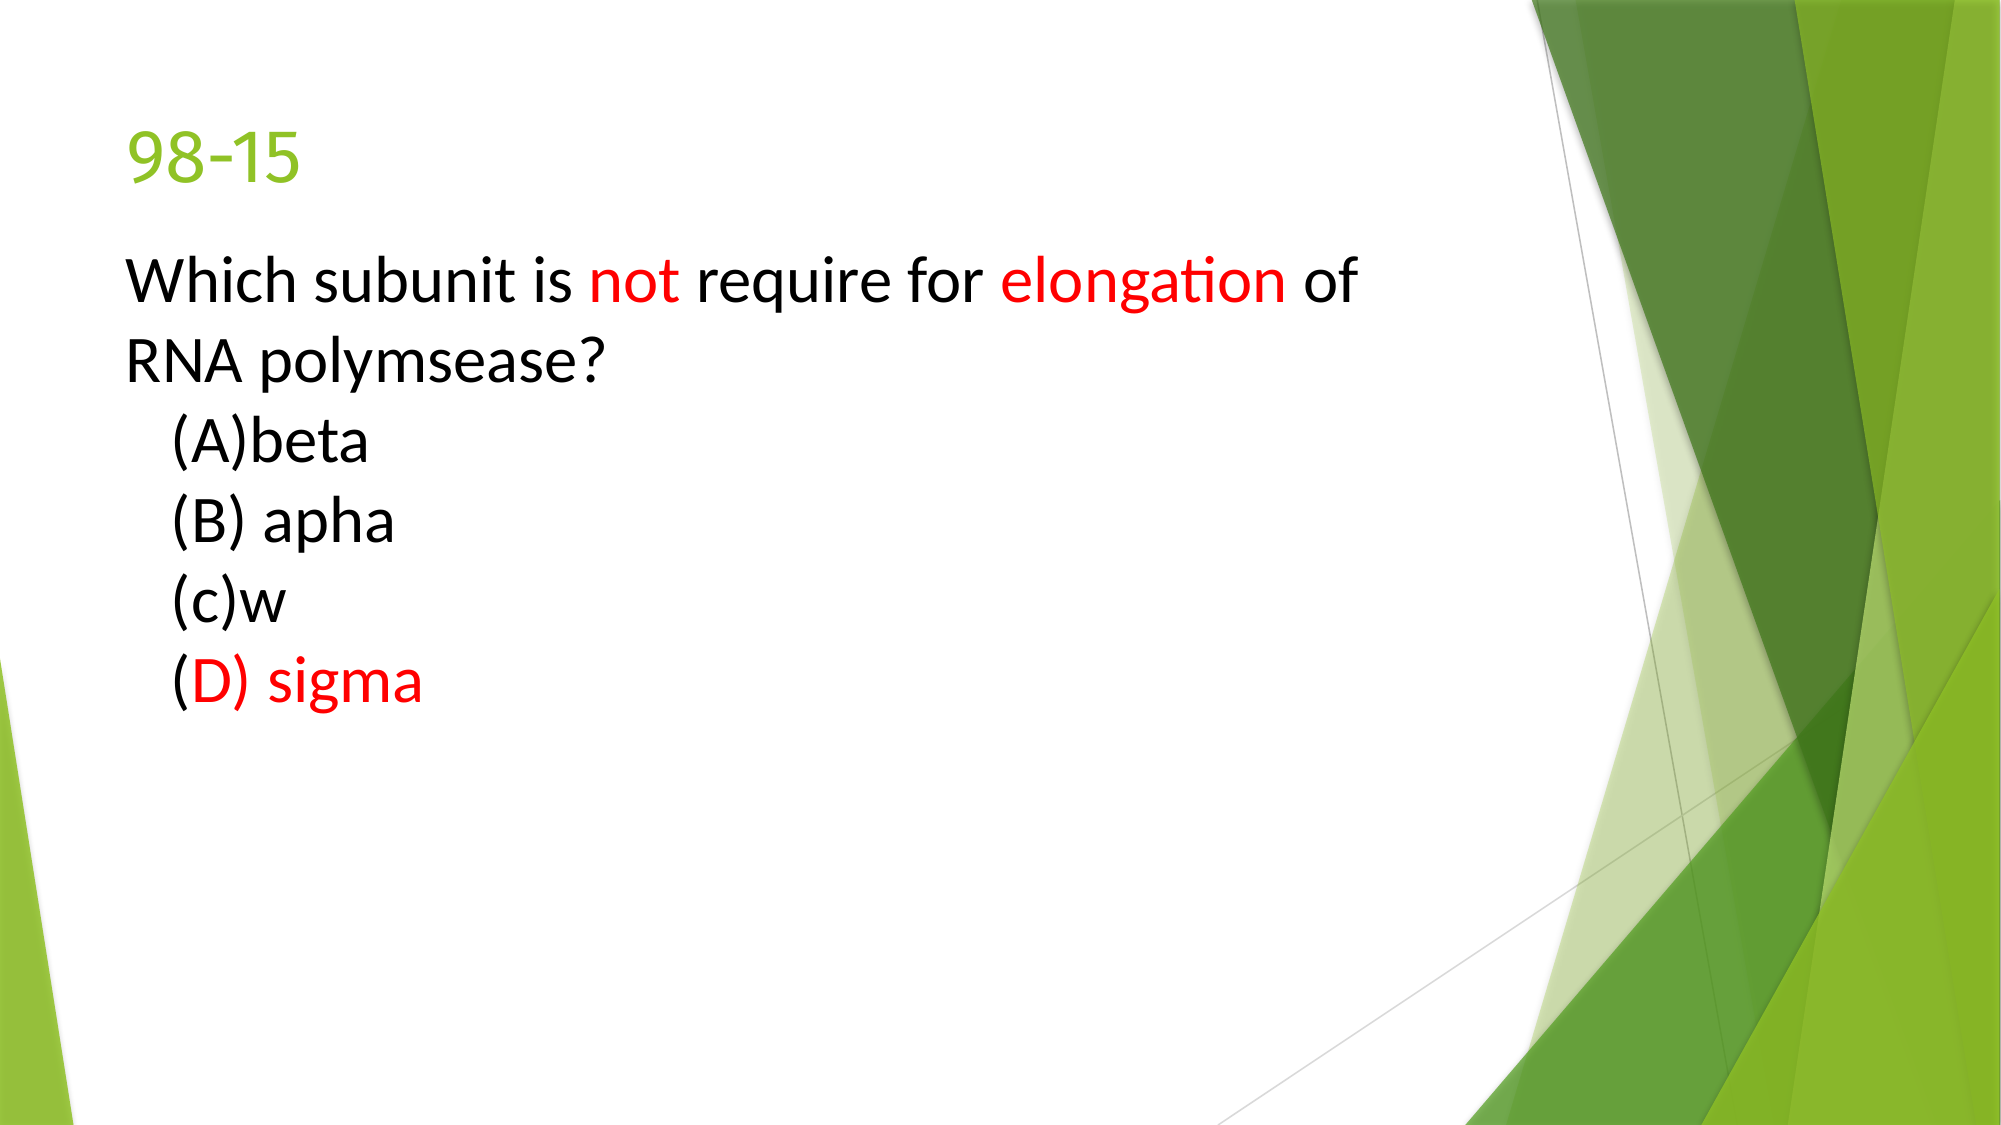

# 98-15
Which subunit is not require for elongation of RNA polymsease?
   (A)beta
   (B) apha
   (c)w
   (D) sigma